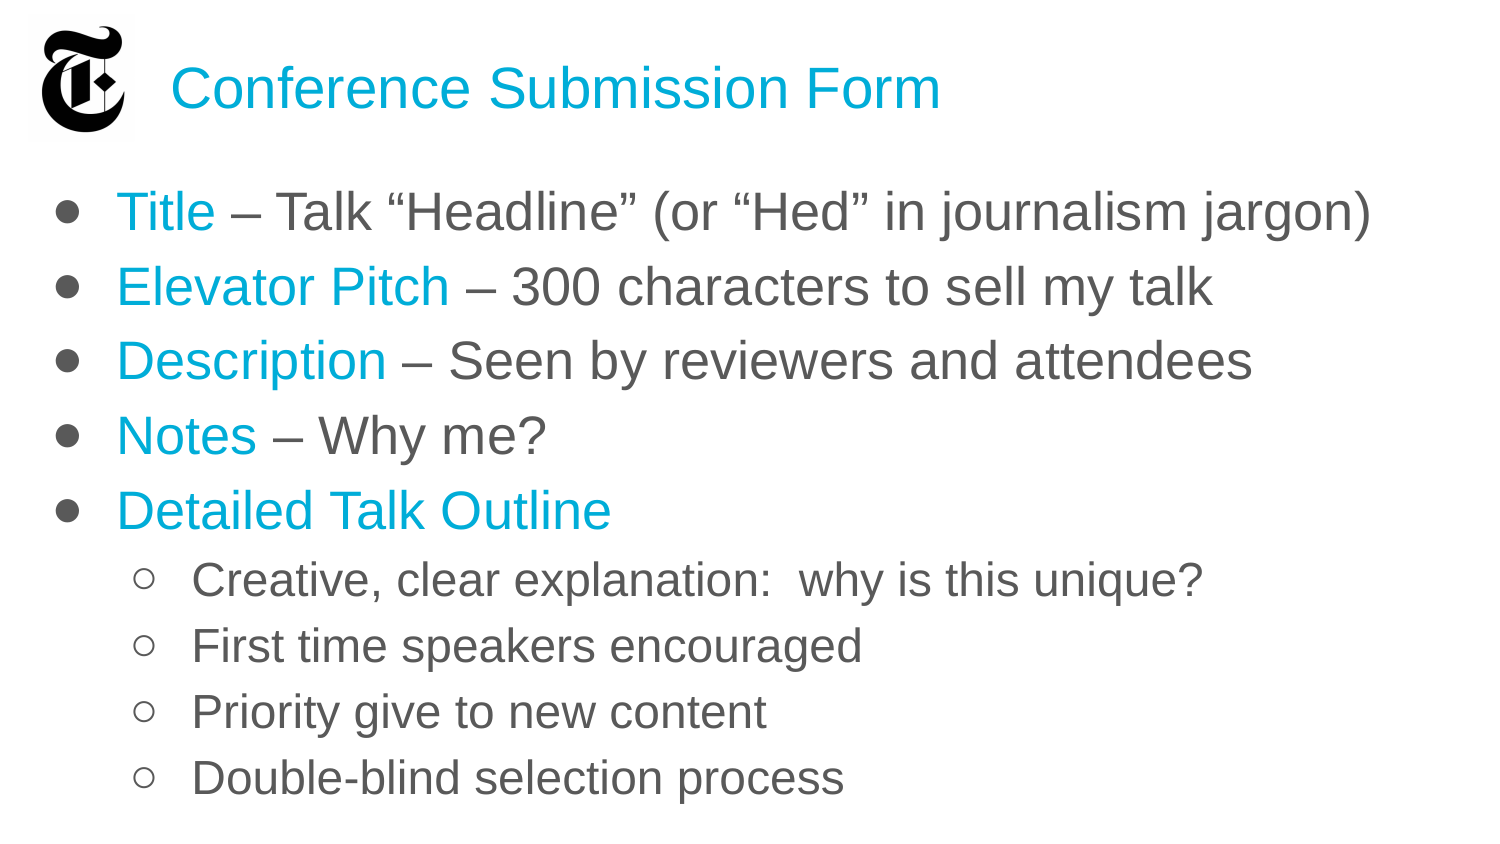

# Conference Submission Form
Title – Talk “Headline” (or “Hed” in journalism jargon)
Elevator Pitch – 300 characters to sell my talk
Description – Seen by reviewers and attendees
Notes – Why me?
Detailed Talk Outline
Creative, clear explanation:  why is this unique?
First time speakers encouraged
Priority give to new content
Double-blind selection process